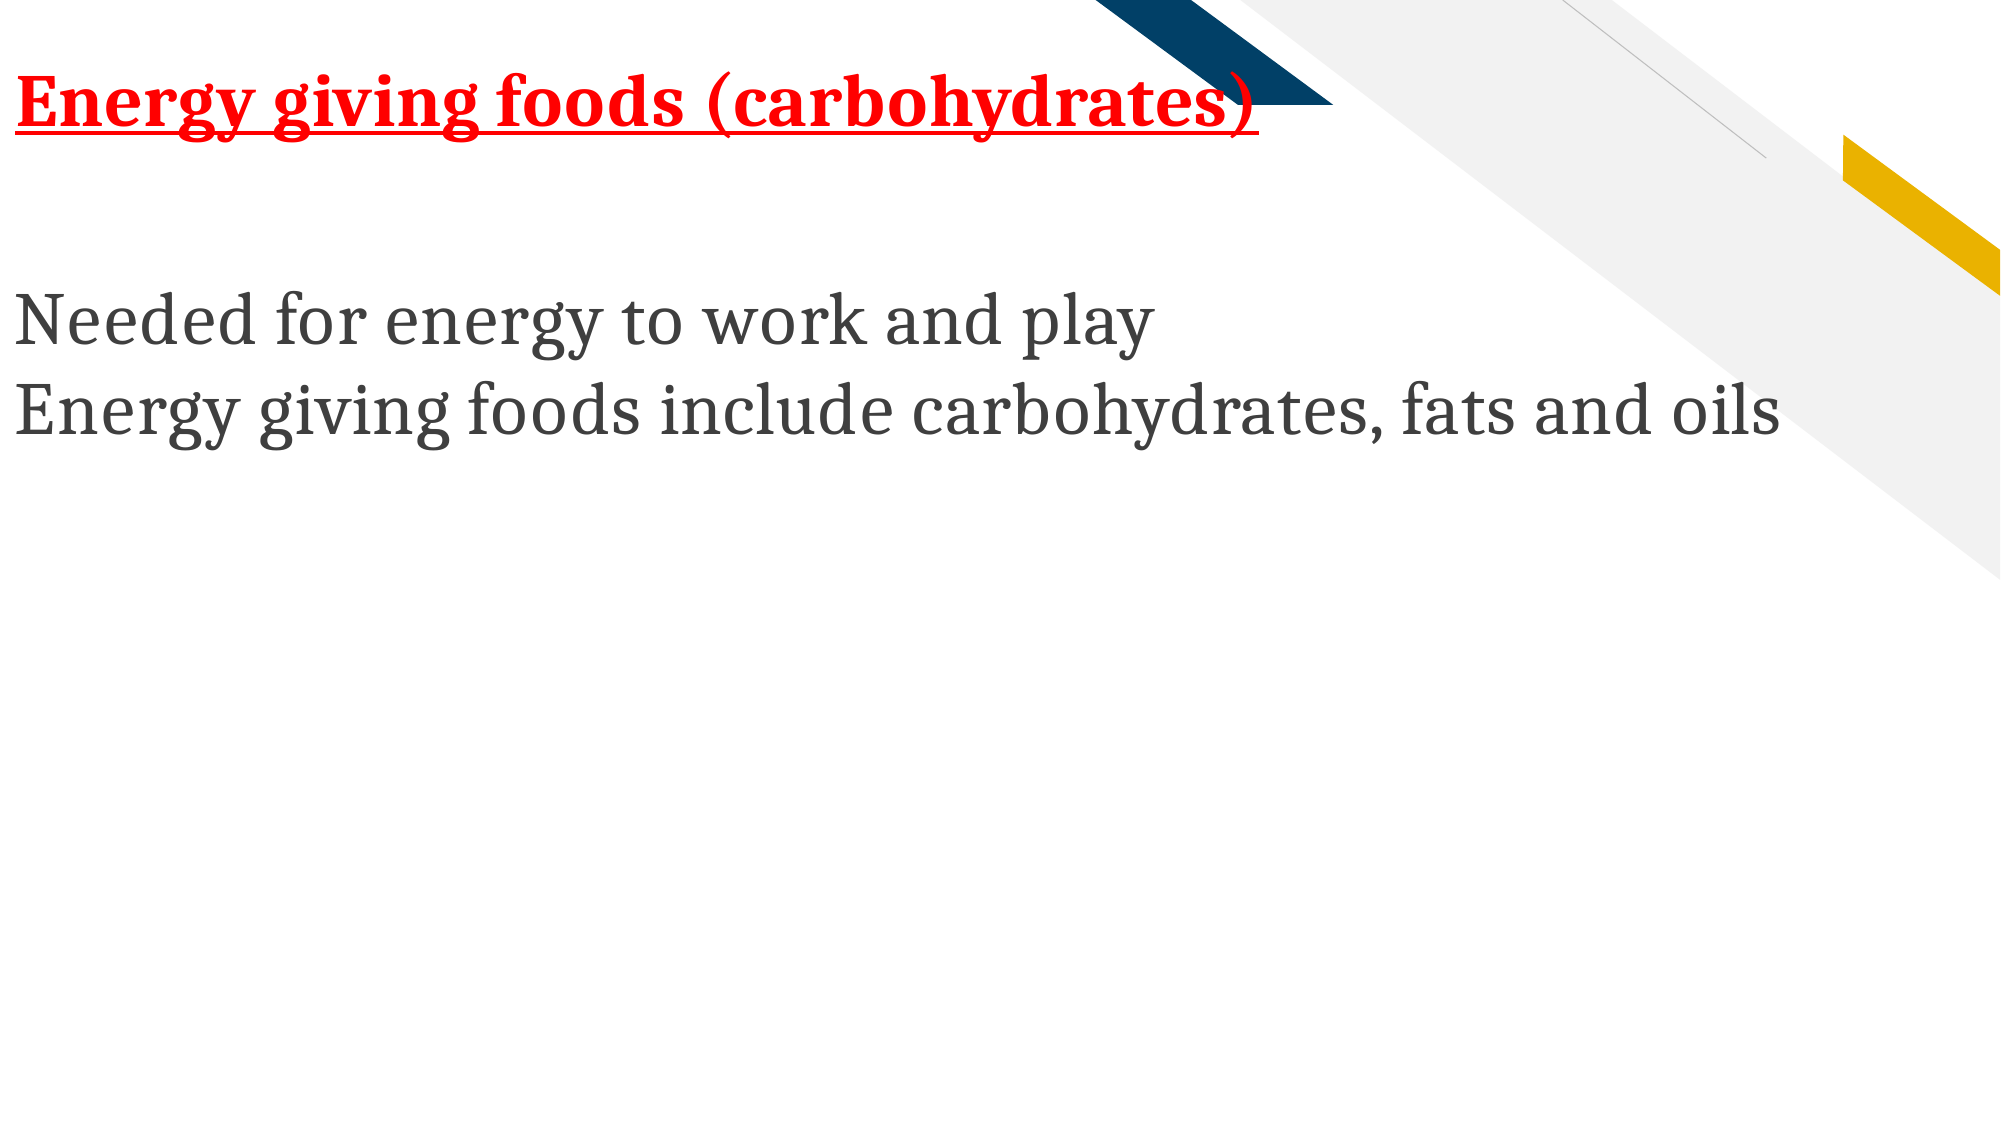

Energy giving foods (carbohydrates)
Needed for energy to work and play
Energy giving foods include carbohydrates, fats and oils